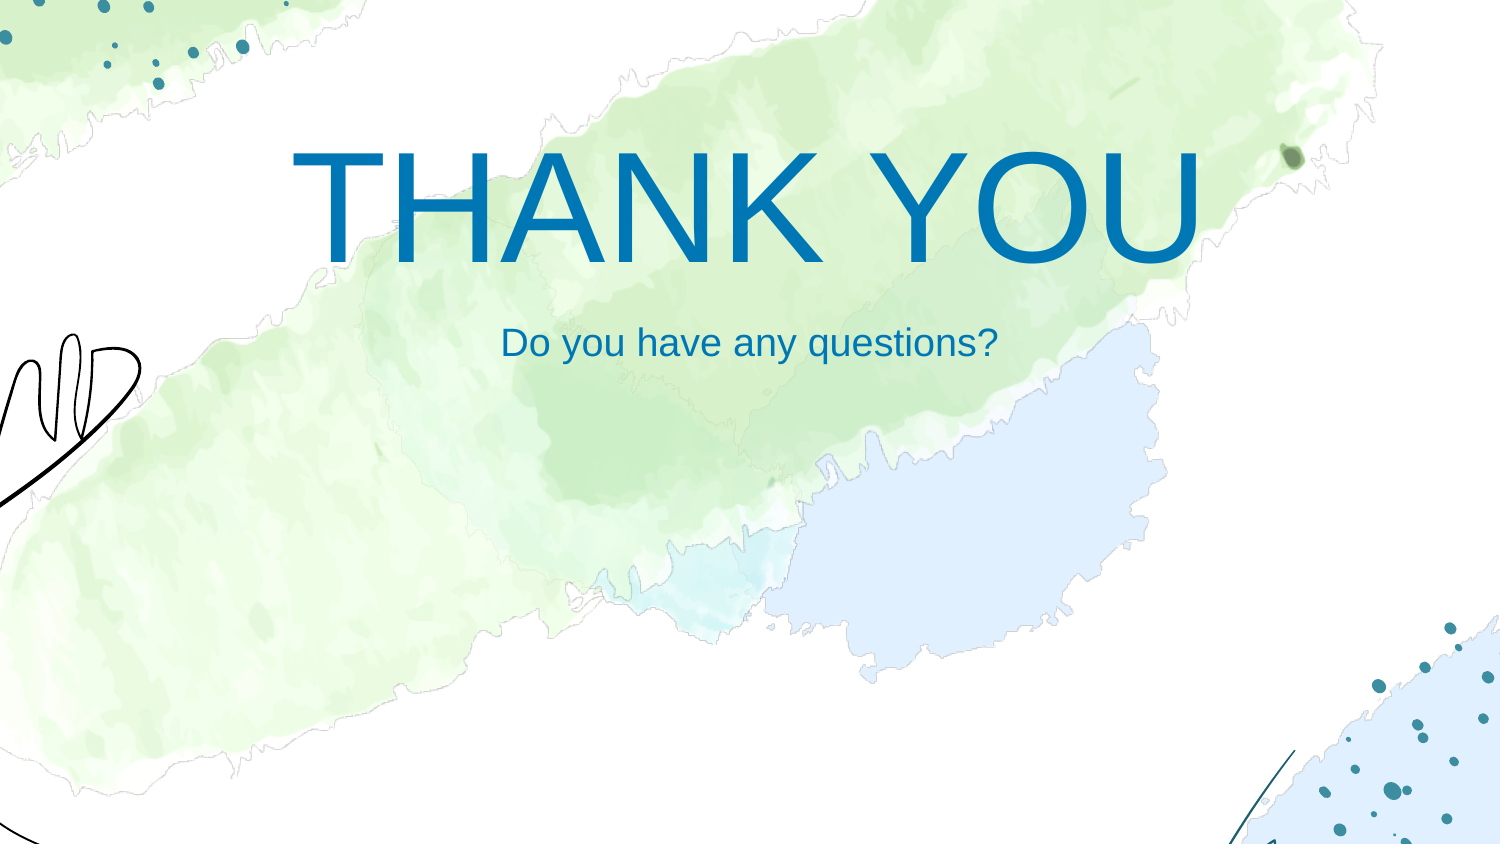

THANK YOU
Do you have any questions?